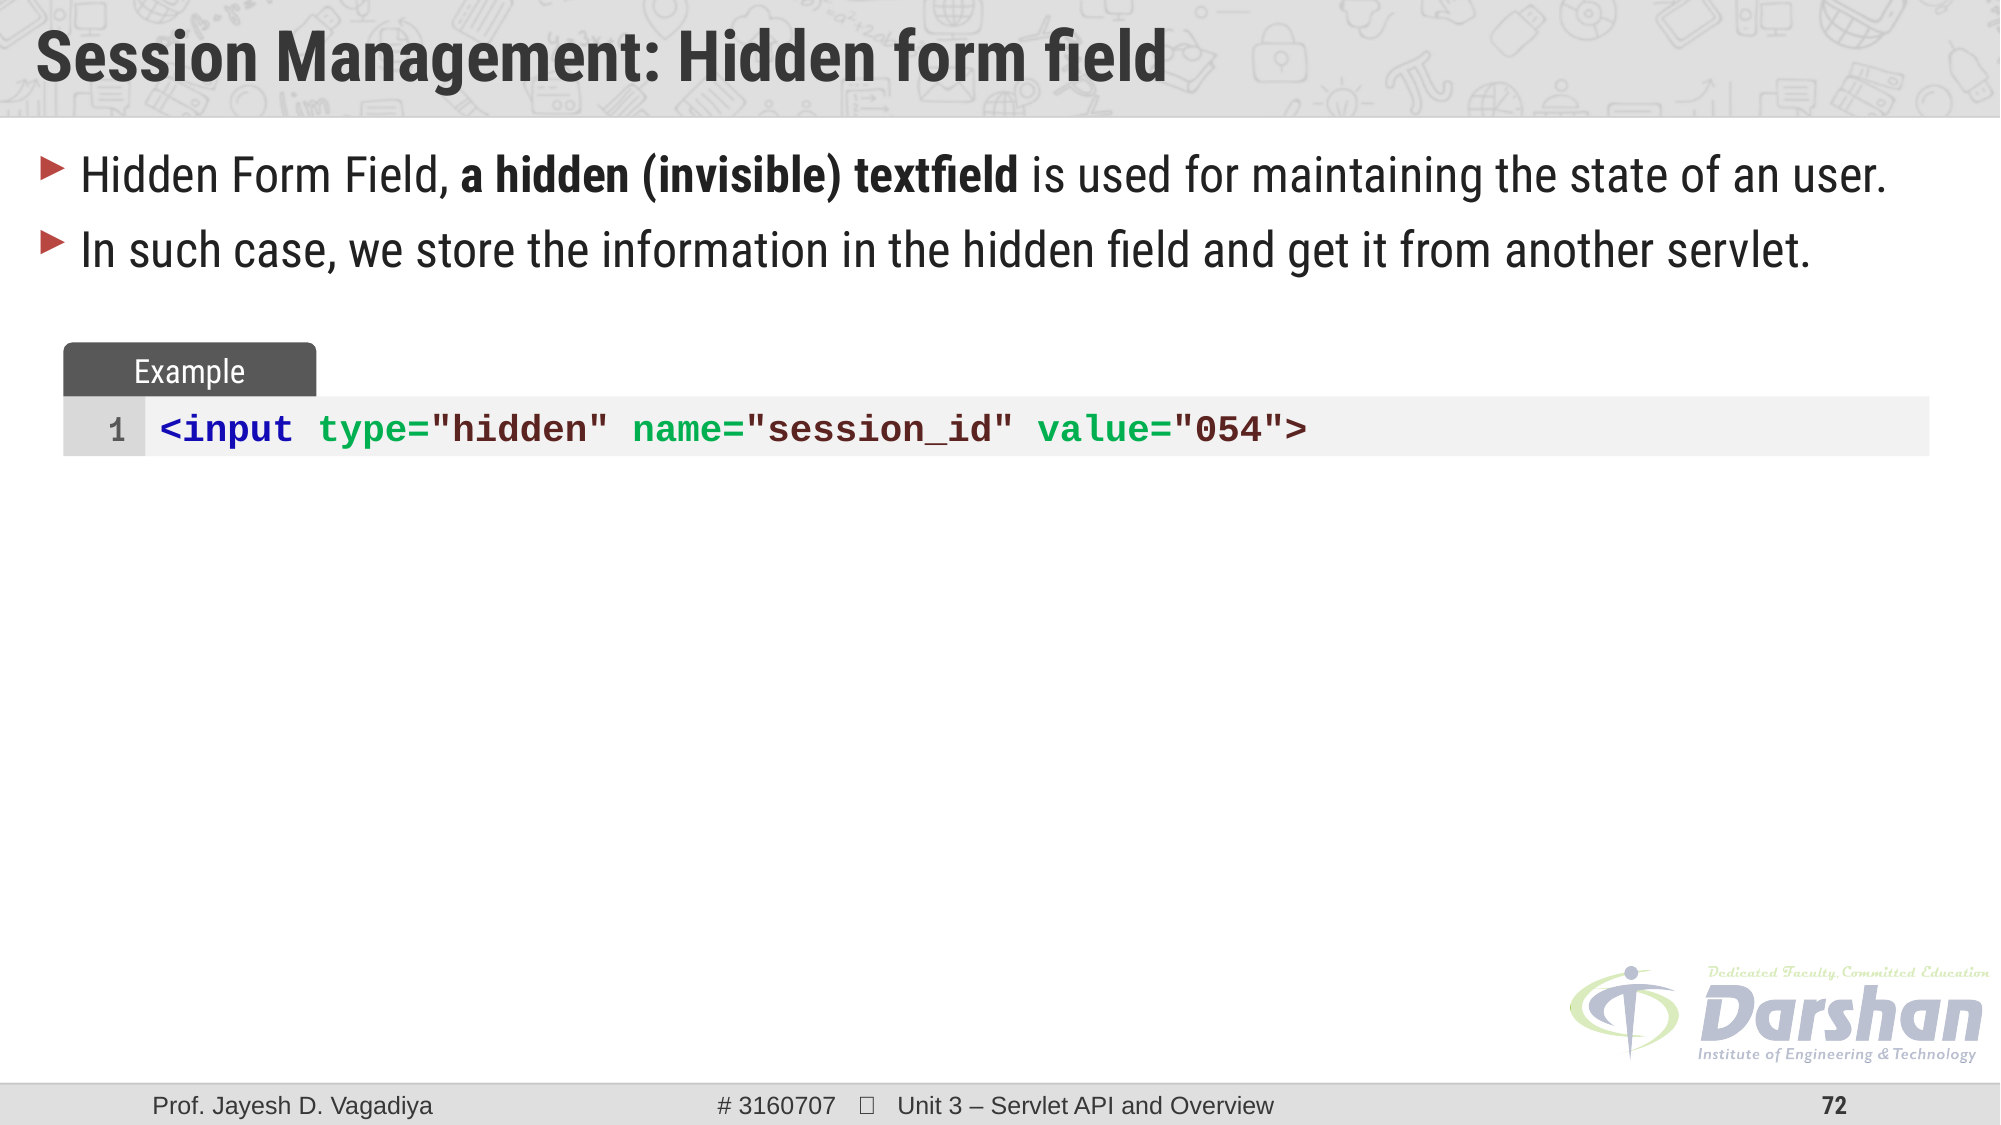

# Session Management: Hidden form field
Hidden Form Field, a hidden (invisible) textfield is used for maintaining the state of an user.
In such case, we store the information in the hidden field and get it from another servlet.
Example
1
<input type="hidden" name="session_id" value="054">